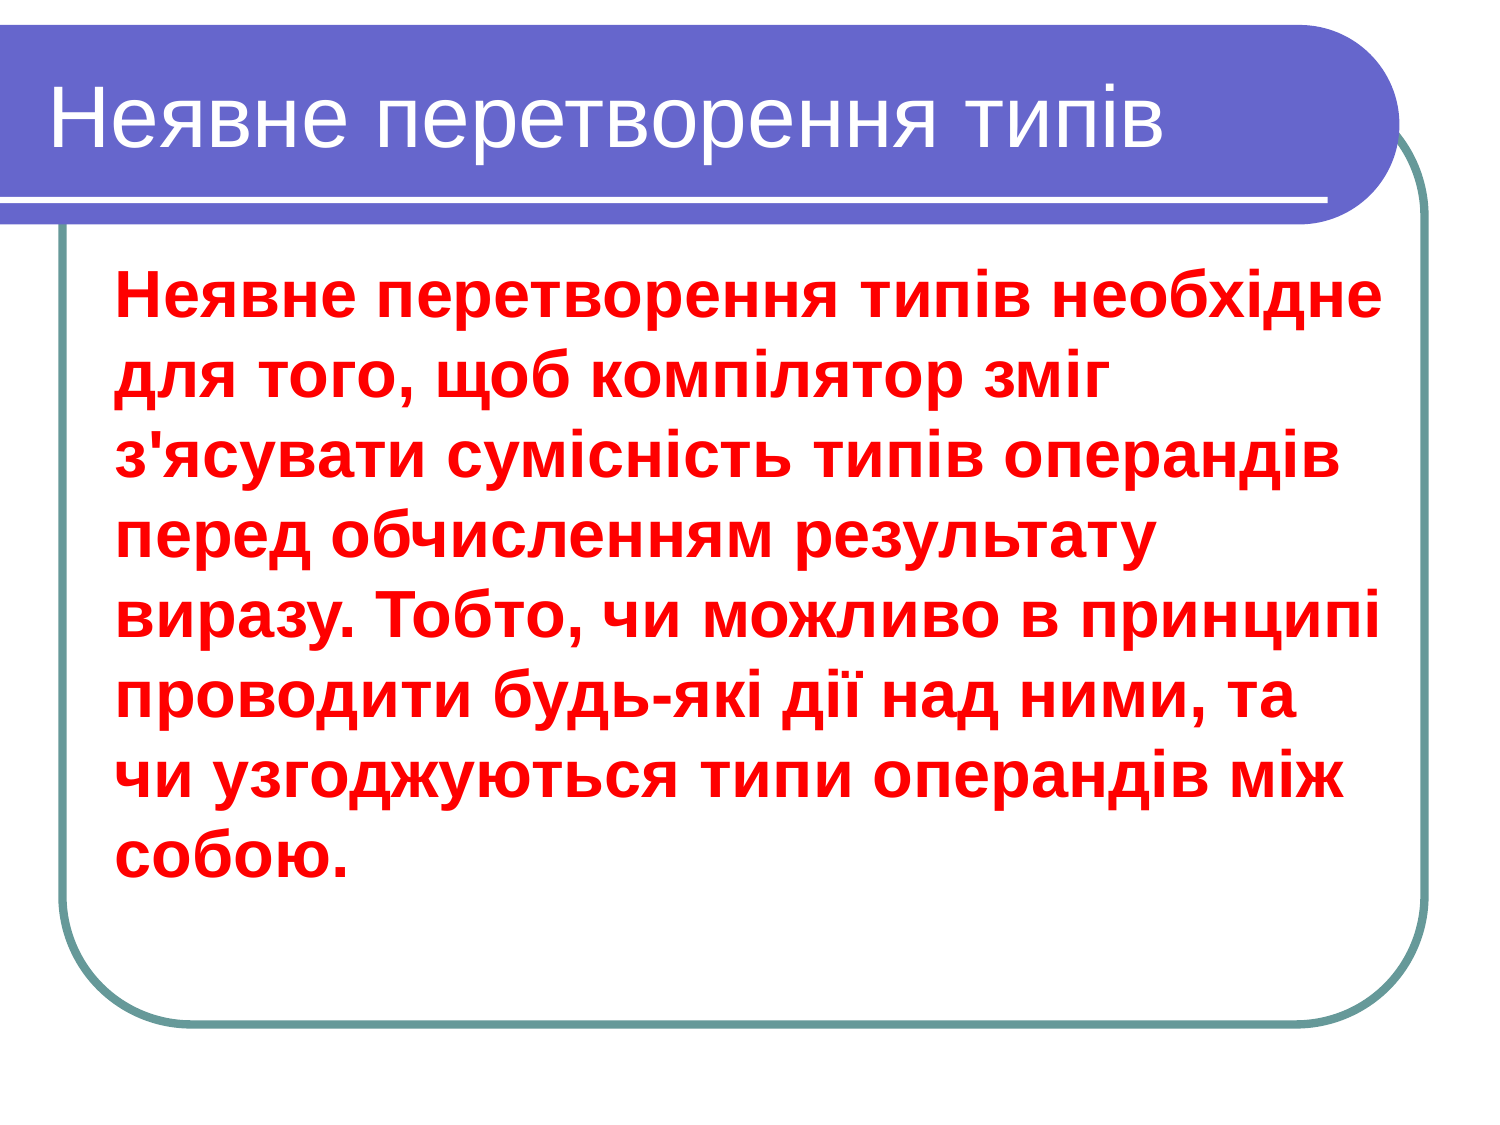

# Неявне перетворення типів
Неявне перетворення типів необхідне для того, щоб компілятор зміг з'ясувати сумісність типів операндів перед обчисленням результату виразу. Тобто, чи можливо в принципі проводити будь-які дії над ними, та чи узгоджуються типи операндів між собою.